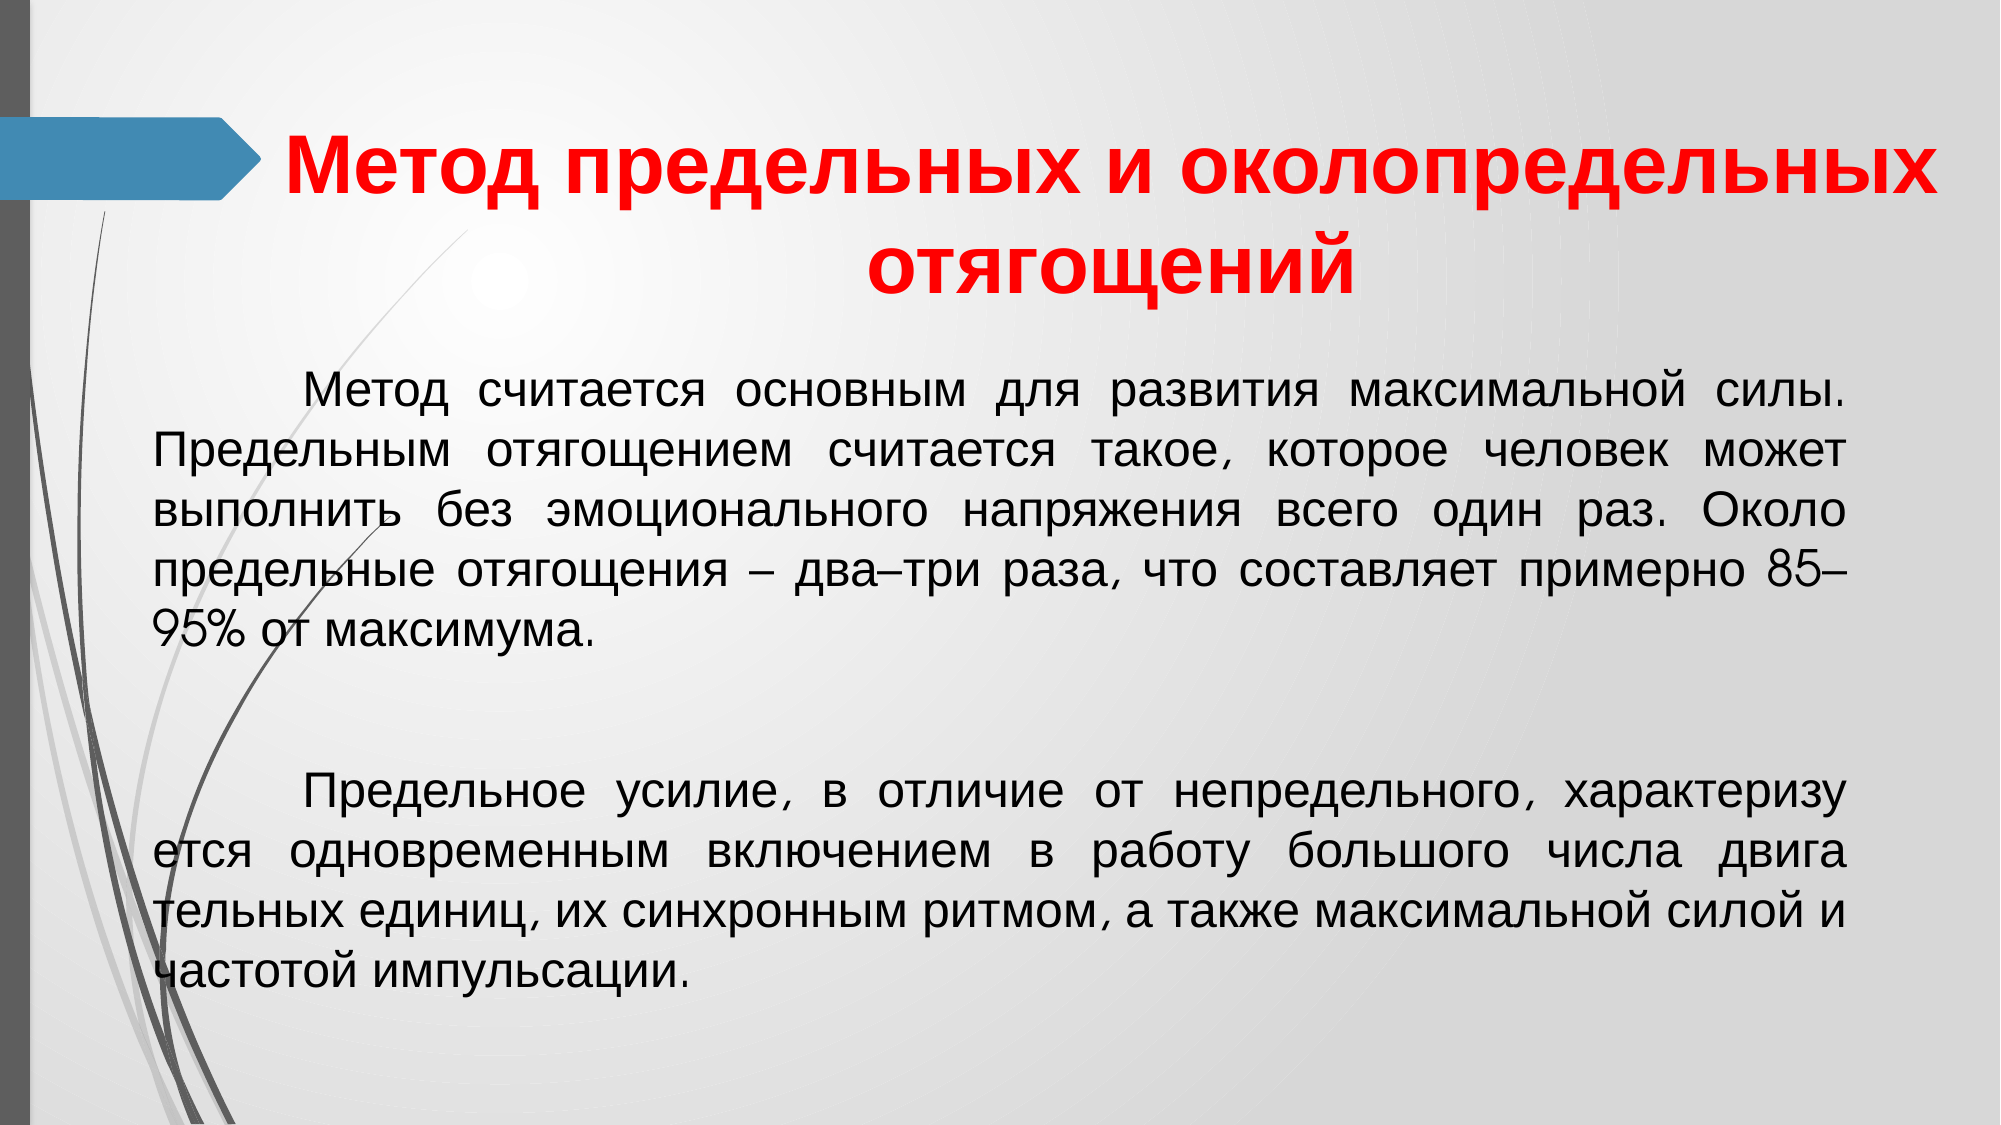

# Метод предельных и околопредельных отягощений
	Метод считается основным для развития максимальной силы. Предельным отягощением считается такое, которое человек может выполнить без эмоционального напряжения всего один раз. Около­предельные отягощения – два–три раза, что составляет примерно 85–95% от максимума.

	Предельное усилие, в отличие от непредельного, характеризу­ется одновременным включением в работу большого числа двига­тельных единиц, их синхронным ритмом, а также максимальной силой и частотой импульсации.